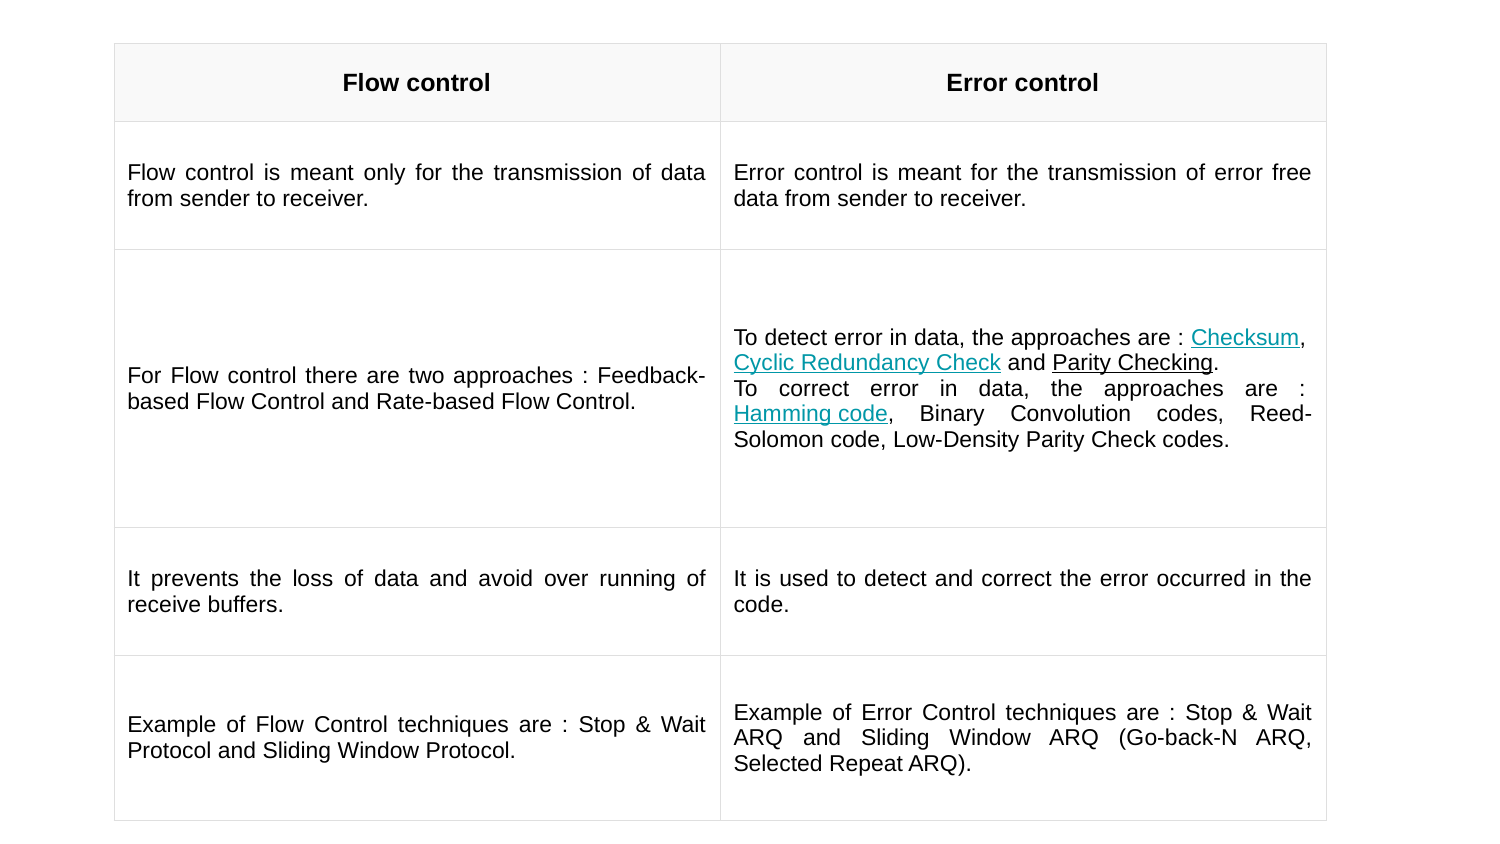

| Flow control | Error control |
| --- | --- |
| Flow control is meant only for the transmission of data from sender to receiver. | Error control is meant for the transmission of error free data from sender to receiver. |
| For Flow control there are two approaches : Feedback-based Flow Control and Rate-based Flow Control. | To detect error in data, the approaches are : Checksum, Cyclic Redundancy Check and Parity Checking.  To correct error in data, the approaches are : Hamming code, Binary Convolution codes, Reed-Solomon code, Low-Density Parity Check codes. |
| It prevents the loss of data and avoid over running of receive buffers. | It is used to detect and correct the error occurred in the code. |
| Example of Flow Control techniques are : Stop & Wait Protocol and Sliding Window Protocol. | Example of Error Control techniques are : Stop & Wait ARQ and Sliding Window ARQ (Go-back-N ARQ, Selected Repeat ARQ). |